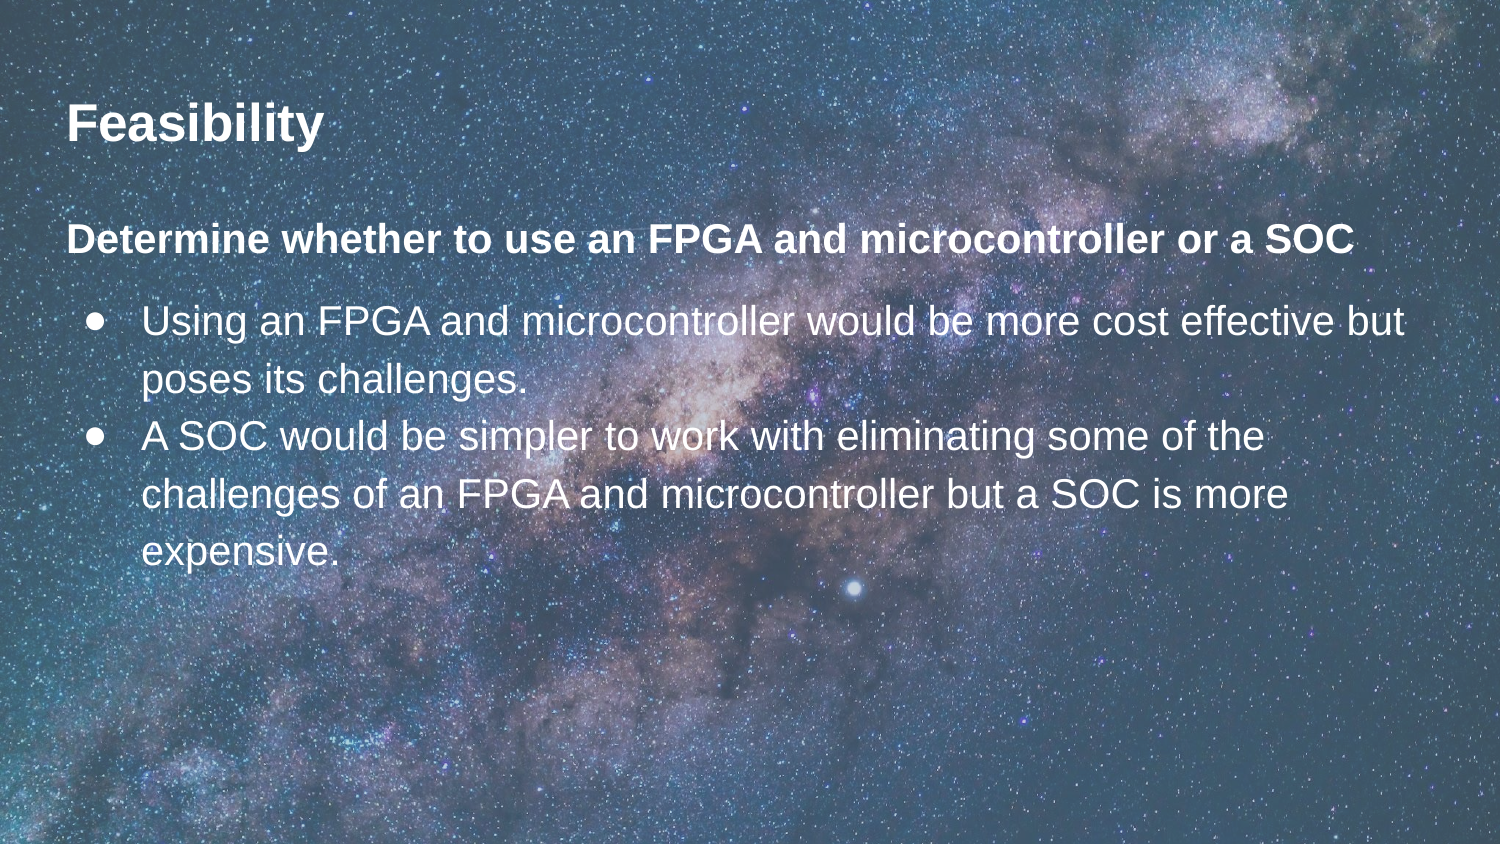

# Feasibility
Determine whether to use an FPGA and microcontroller or a SOC
Using an FPGA and microcontroller would be more cost effective but poses its challenges.
A SOC would be simpler to work with eliminating some of the challenges of an FPGA and microcontroller but a SOC is more expensive.